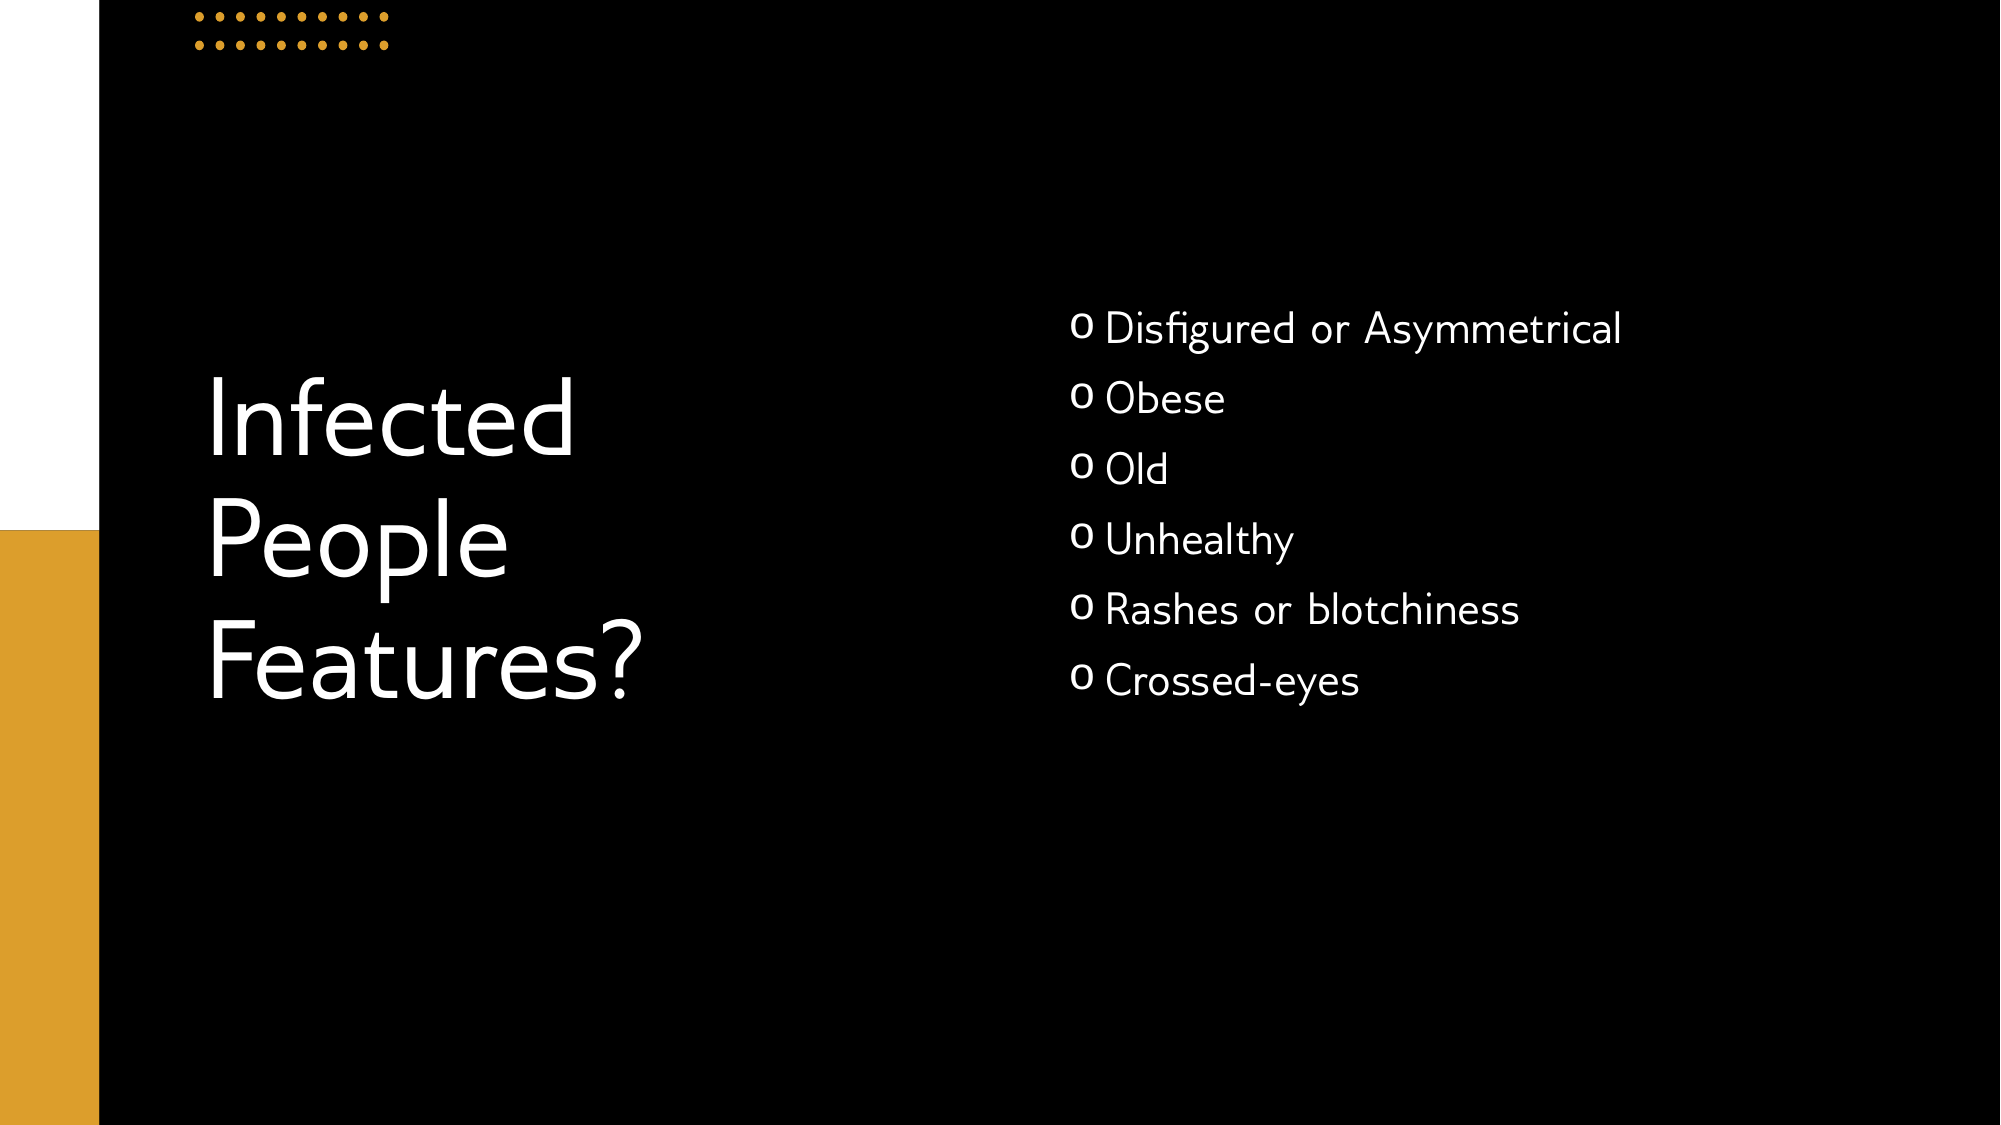

Disfigured or Asymmetrical
Obese
Old
Unhealthy
Rashes or blotchiness
Crossed-eyes

# Infected People Features?